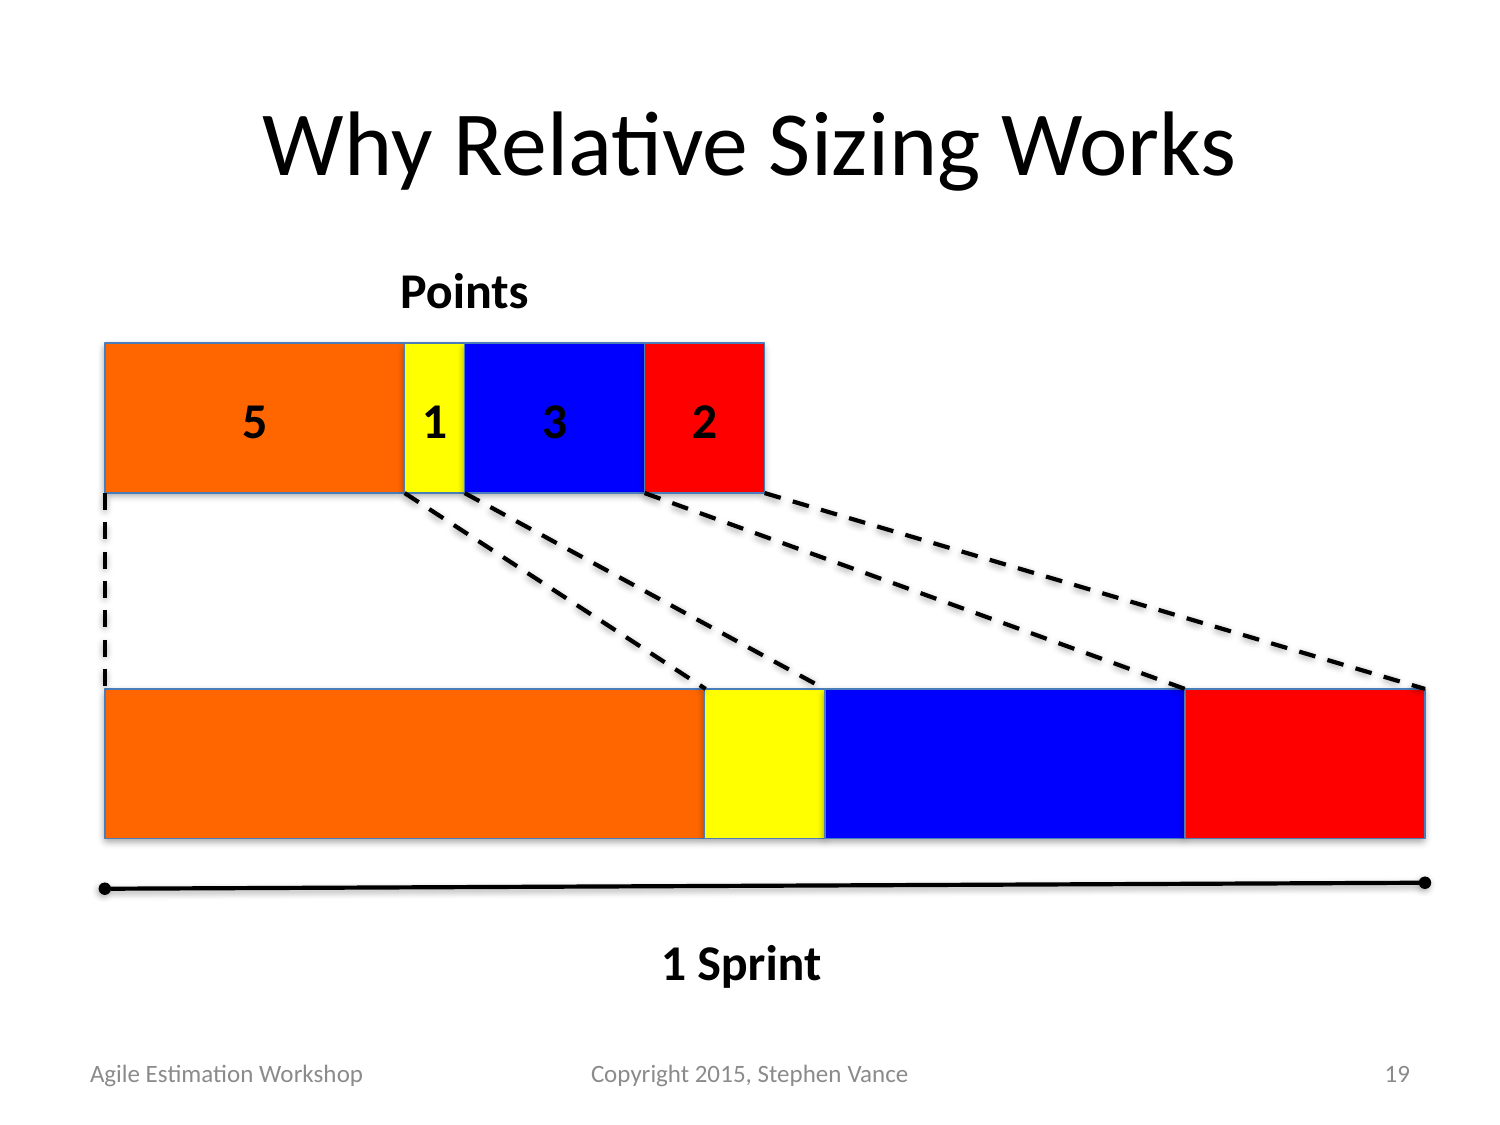

# Why Relative Sizing Works
Points
5
1
3
2

1 Sprint
Agile Estimation Workshop
Copyright 2015, Stephen Vance
19